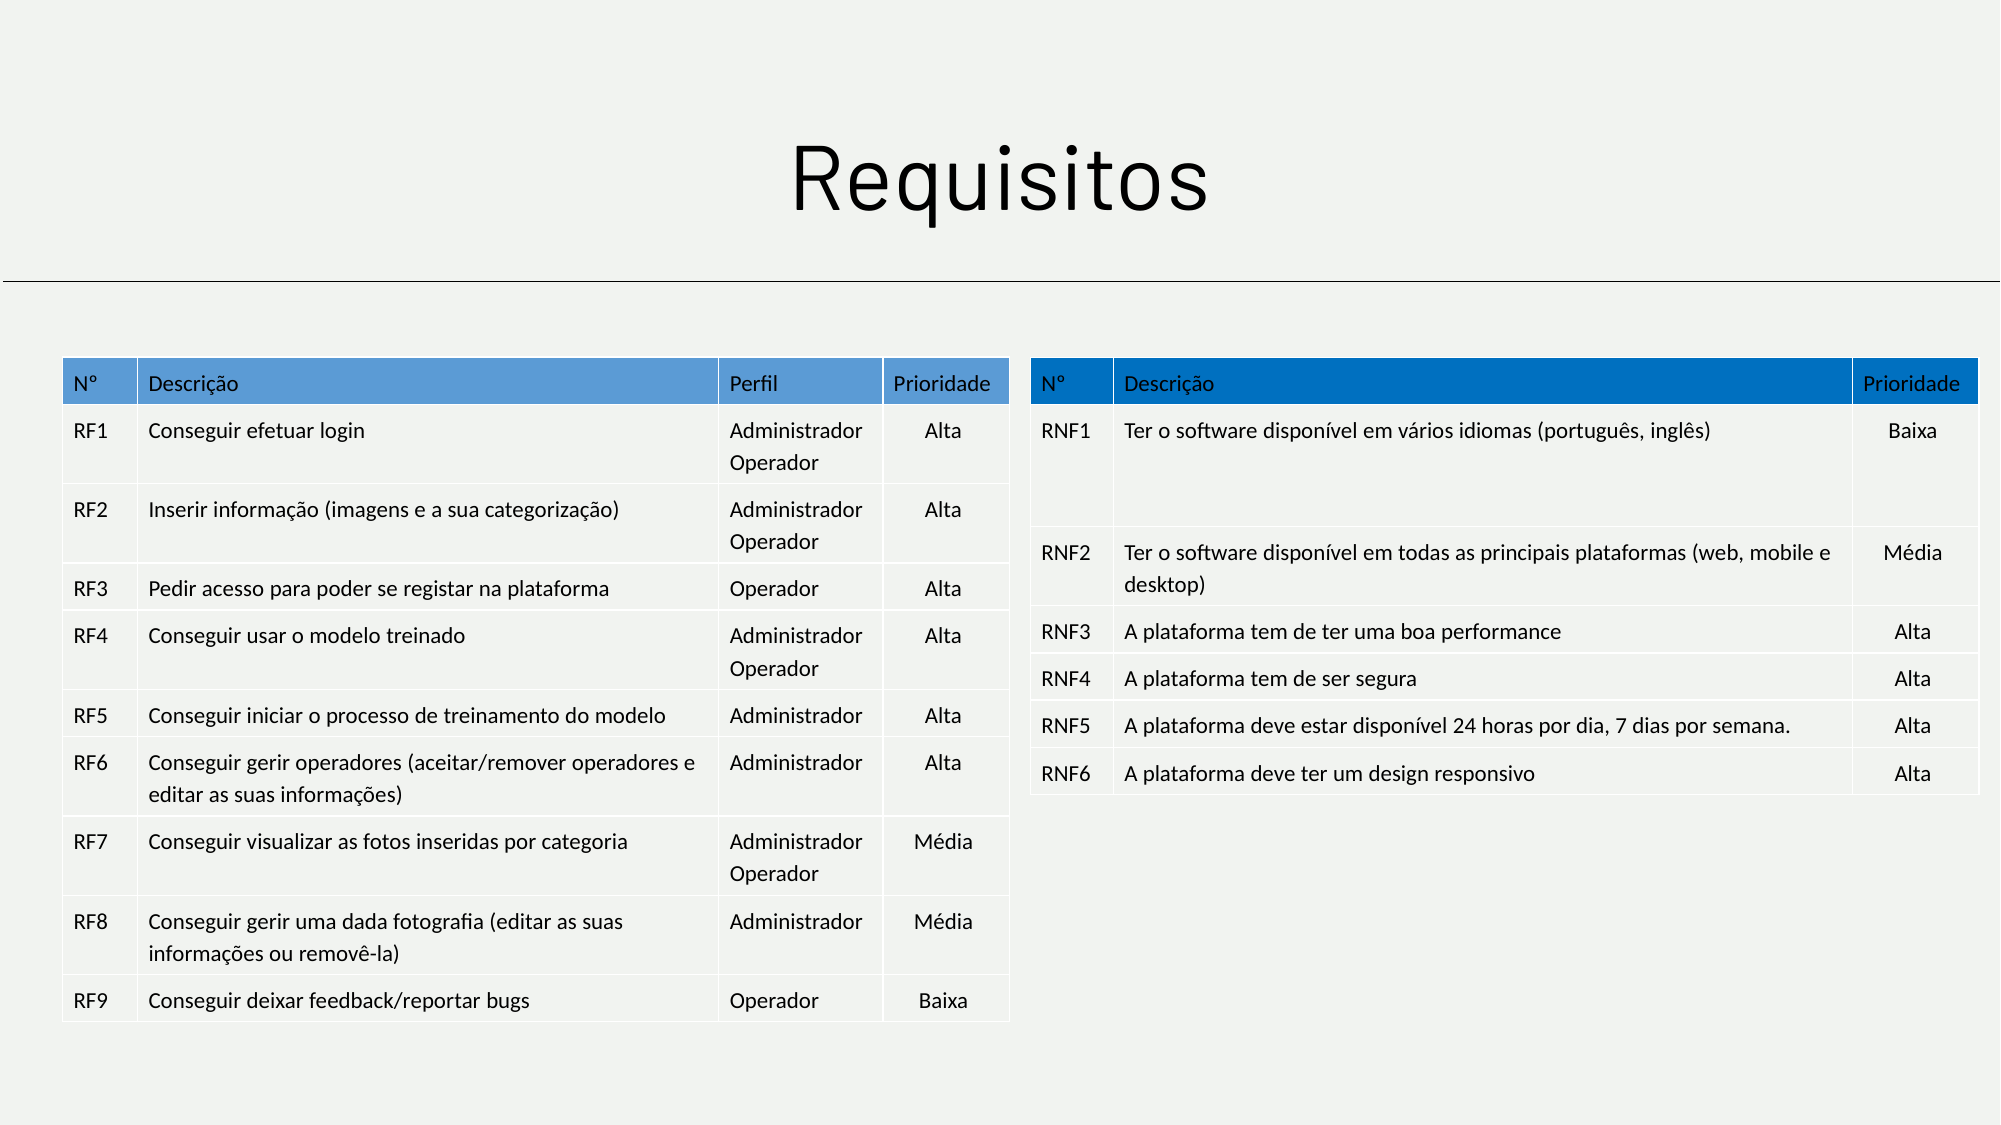

# Requisitos
| Nº | Descrição | Perfil | Prioridade |
| --- | --- | --- | --- |
| RF1 | Conseguir efetuar login | Administrador Operador | Alta |
| RF2 | Inserir informação (imagens e a sua categorização) | Administrador Operador | Alta |
| RF3 | Pedir acesso para poder se registar na plataforma | Operador | Alta |
| RF4 | Conseguir usar o modelo treinado | Administrador Operador | Alta |
| RF5 | Conseguir iniciar o processo de treinamento do modelo | Administrador | Alta |
| RF6 | Conseguir gerir operadores (aceitar/remover operadores e editar as suas informações) | Administrador | Alta |
| RF7 | Conseguir visualizar as fotos inseridas por categoria | Administrador Operador | Média |
| RF8 | Conseguir gerir uma dada fotografia (editar as suas informações ou removê-la) | Administrador | Média |
| RF9 | Conseguir deixar feedback/reportar bugs | Operador | Baixa |
| Nº | Descrição | Prioridade |
| --- | --- | --- |
| RNF1 | Ter o software disponível em vários idiomas (português, inglês) | Baixa |
| RNF2 | Ter o software disponível em todas as principais plataformas (web, mobile e desktop) | Média |
| RNF3 | A plataforma tem de ter uma boa performance | Alta |
| RNF4 | A plataforma tem de ser segura | Alta |
| RNF5 | A plataforma deve estar disponível 24 horas por dia, 7 dias por semana. | Alta |
| RNF6 | A plataforma deve ter um design responsivo | Alta |